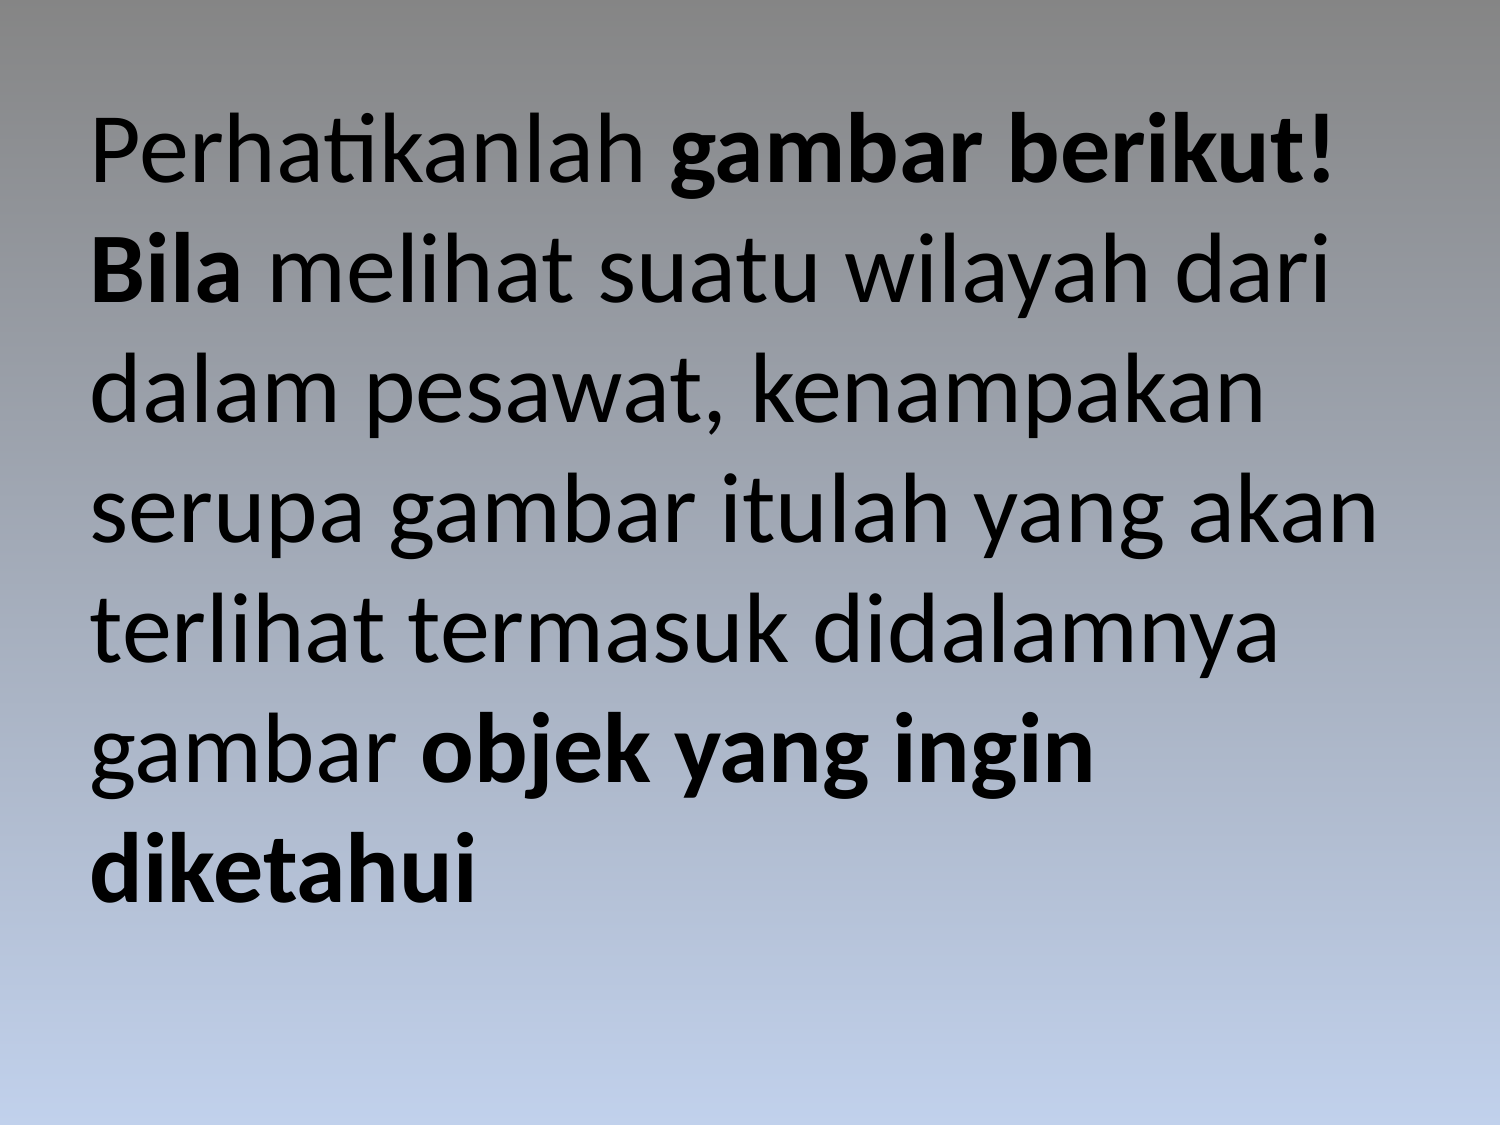

Perhatikanlah gambar berikut!
Bila melihat suatu wilayah dari dalam pesawat, kenampakan serupa gambar itulah yang akan terlihat termasuk didalamnya gambar objek yang ingin diketahui